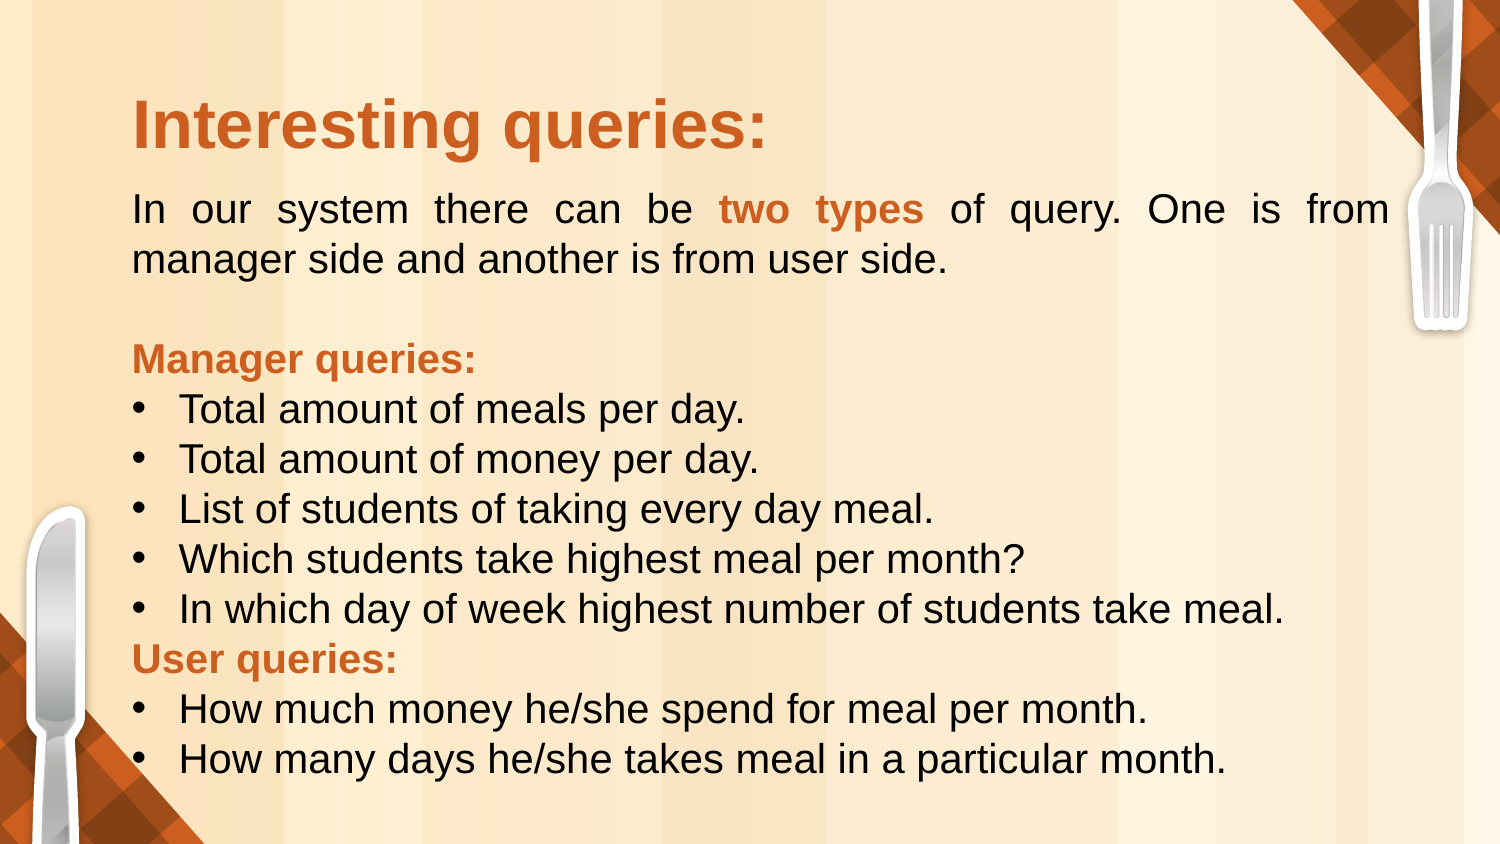

# Interesting queries:
In our system there can be two types of query. One is from manager side and another is from user side.

Manager queries:
Total amount of meals per day.
Total amount of money per day.
List of students of taking every day meal.
Which students take highest meal per month?
In which day of week highest number of students take meal.
User queries:
How much money he/she spend for meal per month.
How many days he/she takes meal in a particular month.